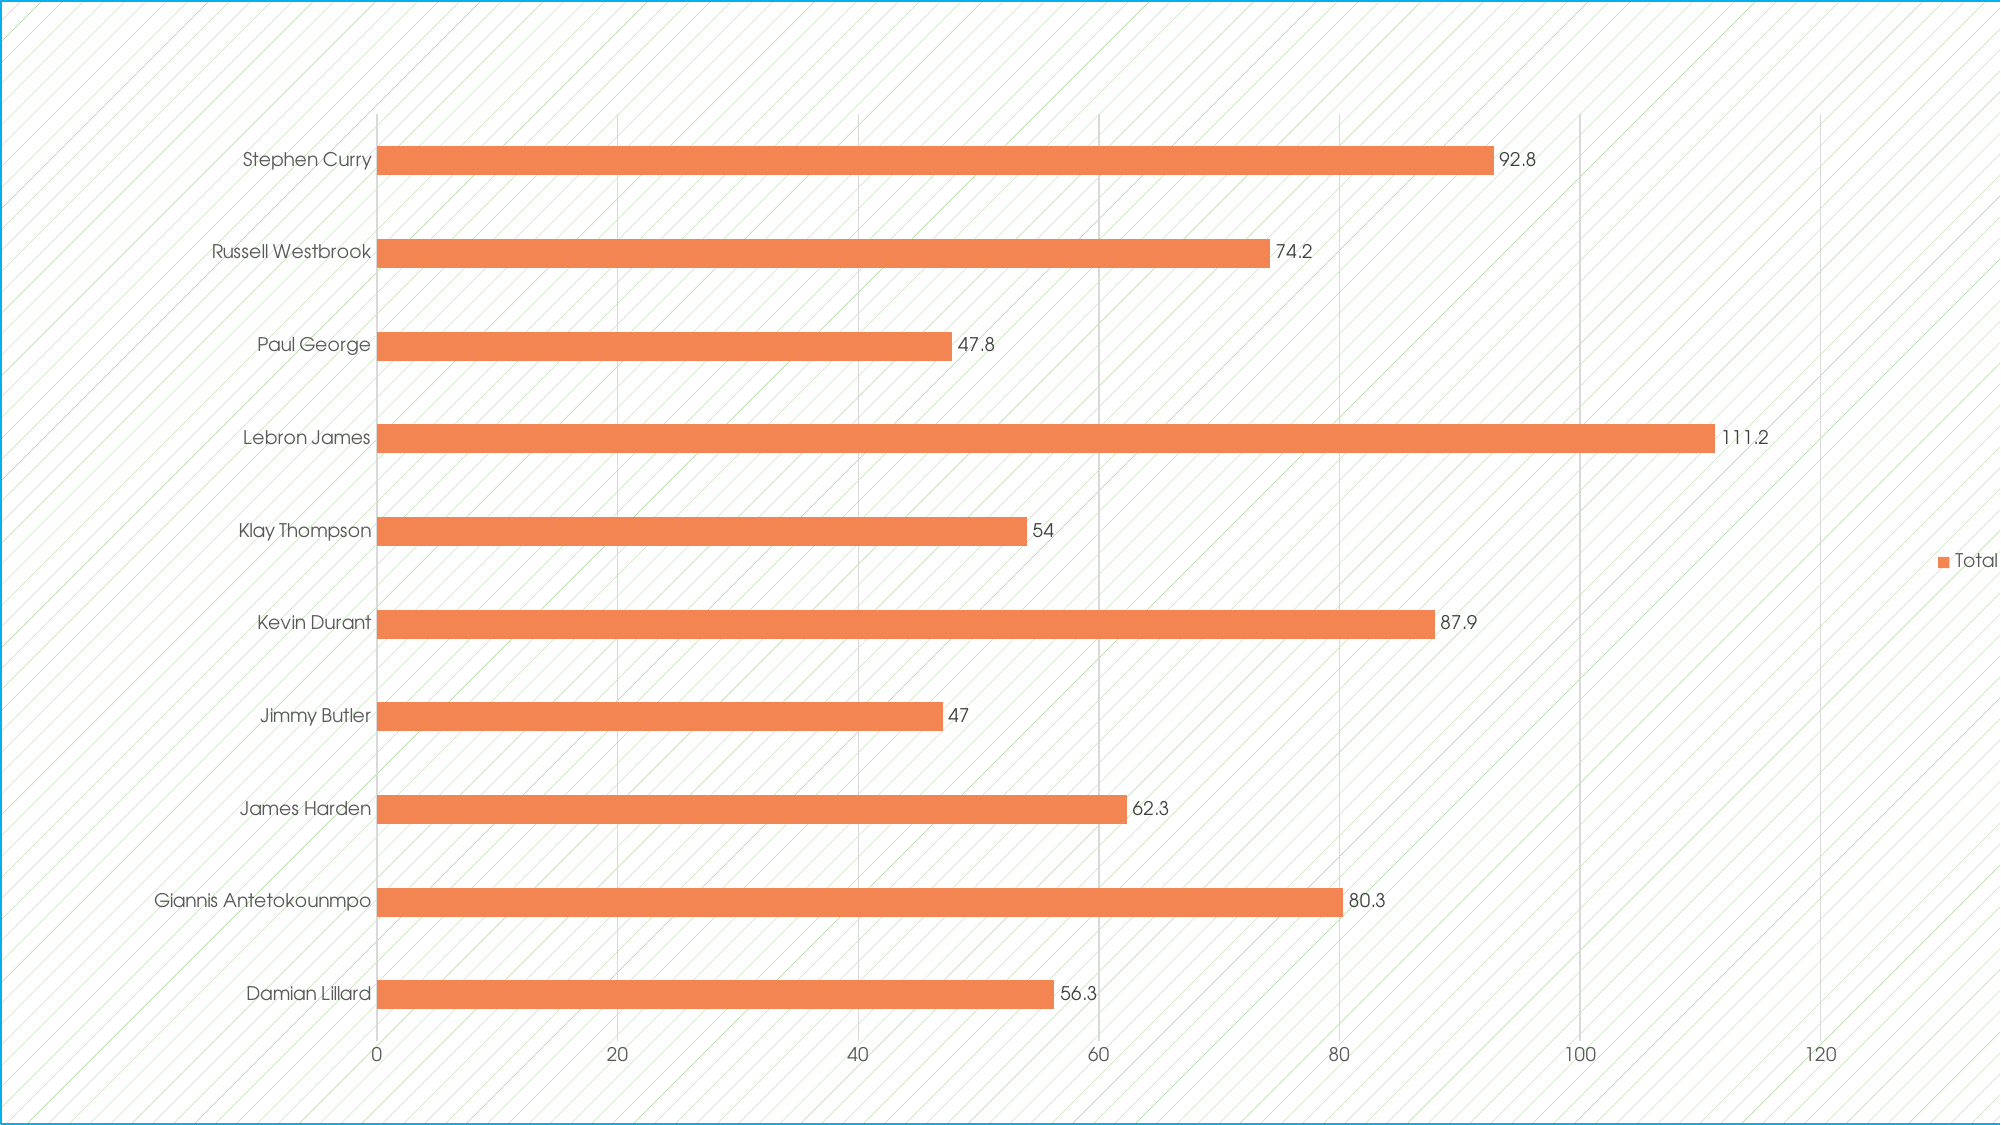

### Chart

| Category | Total |
|---|---|
| Damian Lillard | 56.3 |
| Giannis Antetokounmpo | 80.3 |
| James Harden | 62.3 |
| Jimmy Butler | 47.0 |
| Kevin Durant | 87.9 |
| Klay Thompson | 54.0 |
| Lebron James | 111.2 |
| Paul George | 47.8 |
| Russell Westbrook | 74.2 |
| Stephen Curry | 92.8 |
#